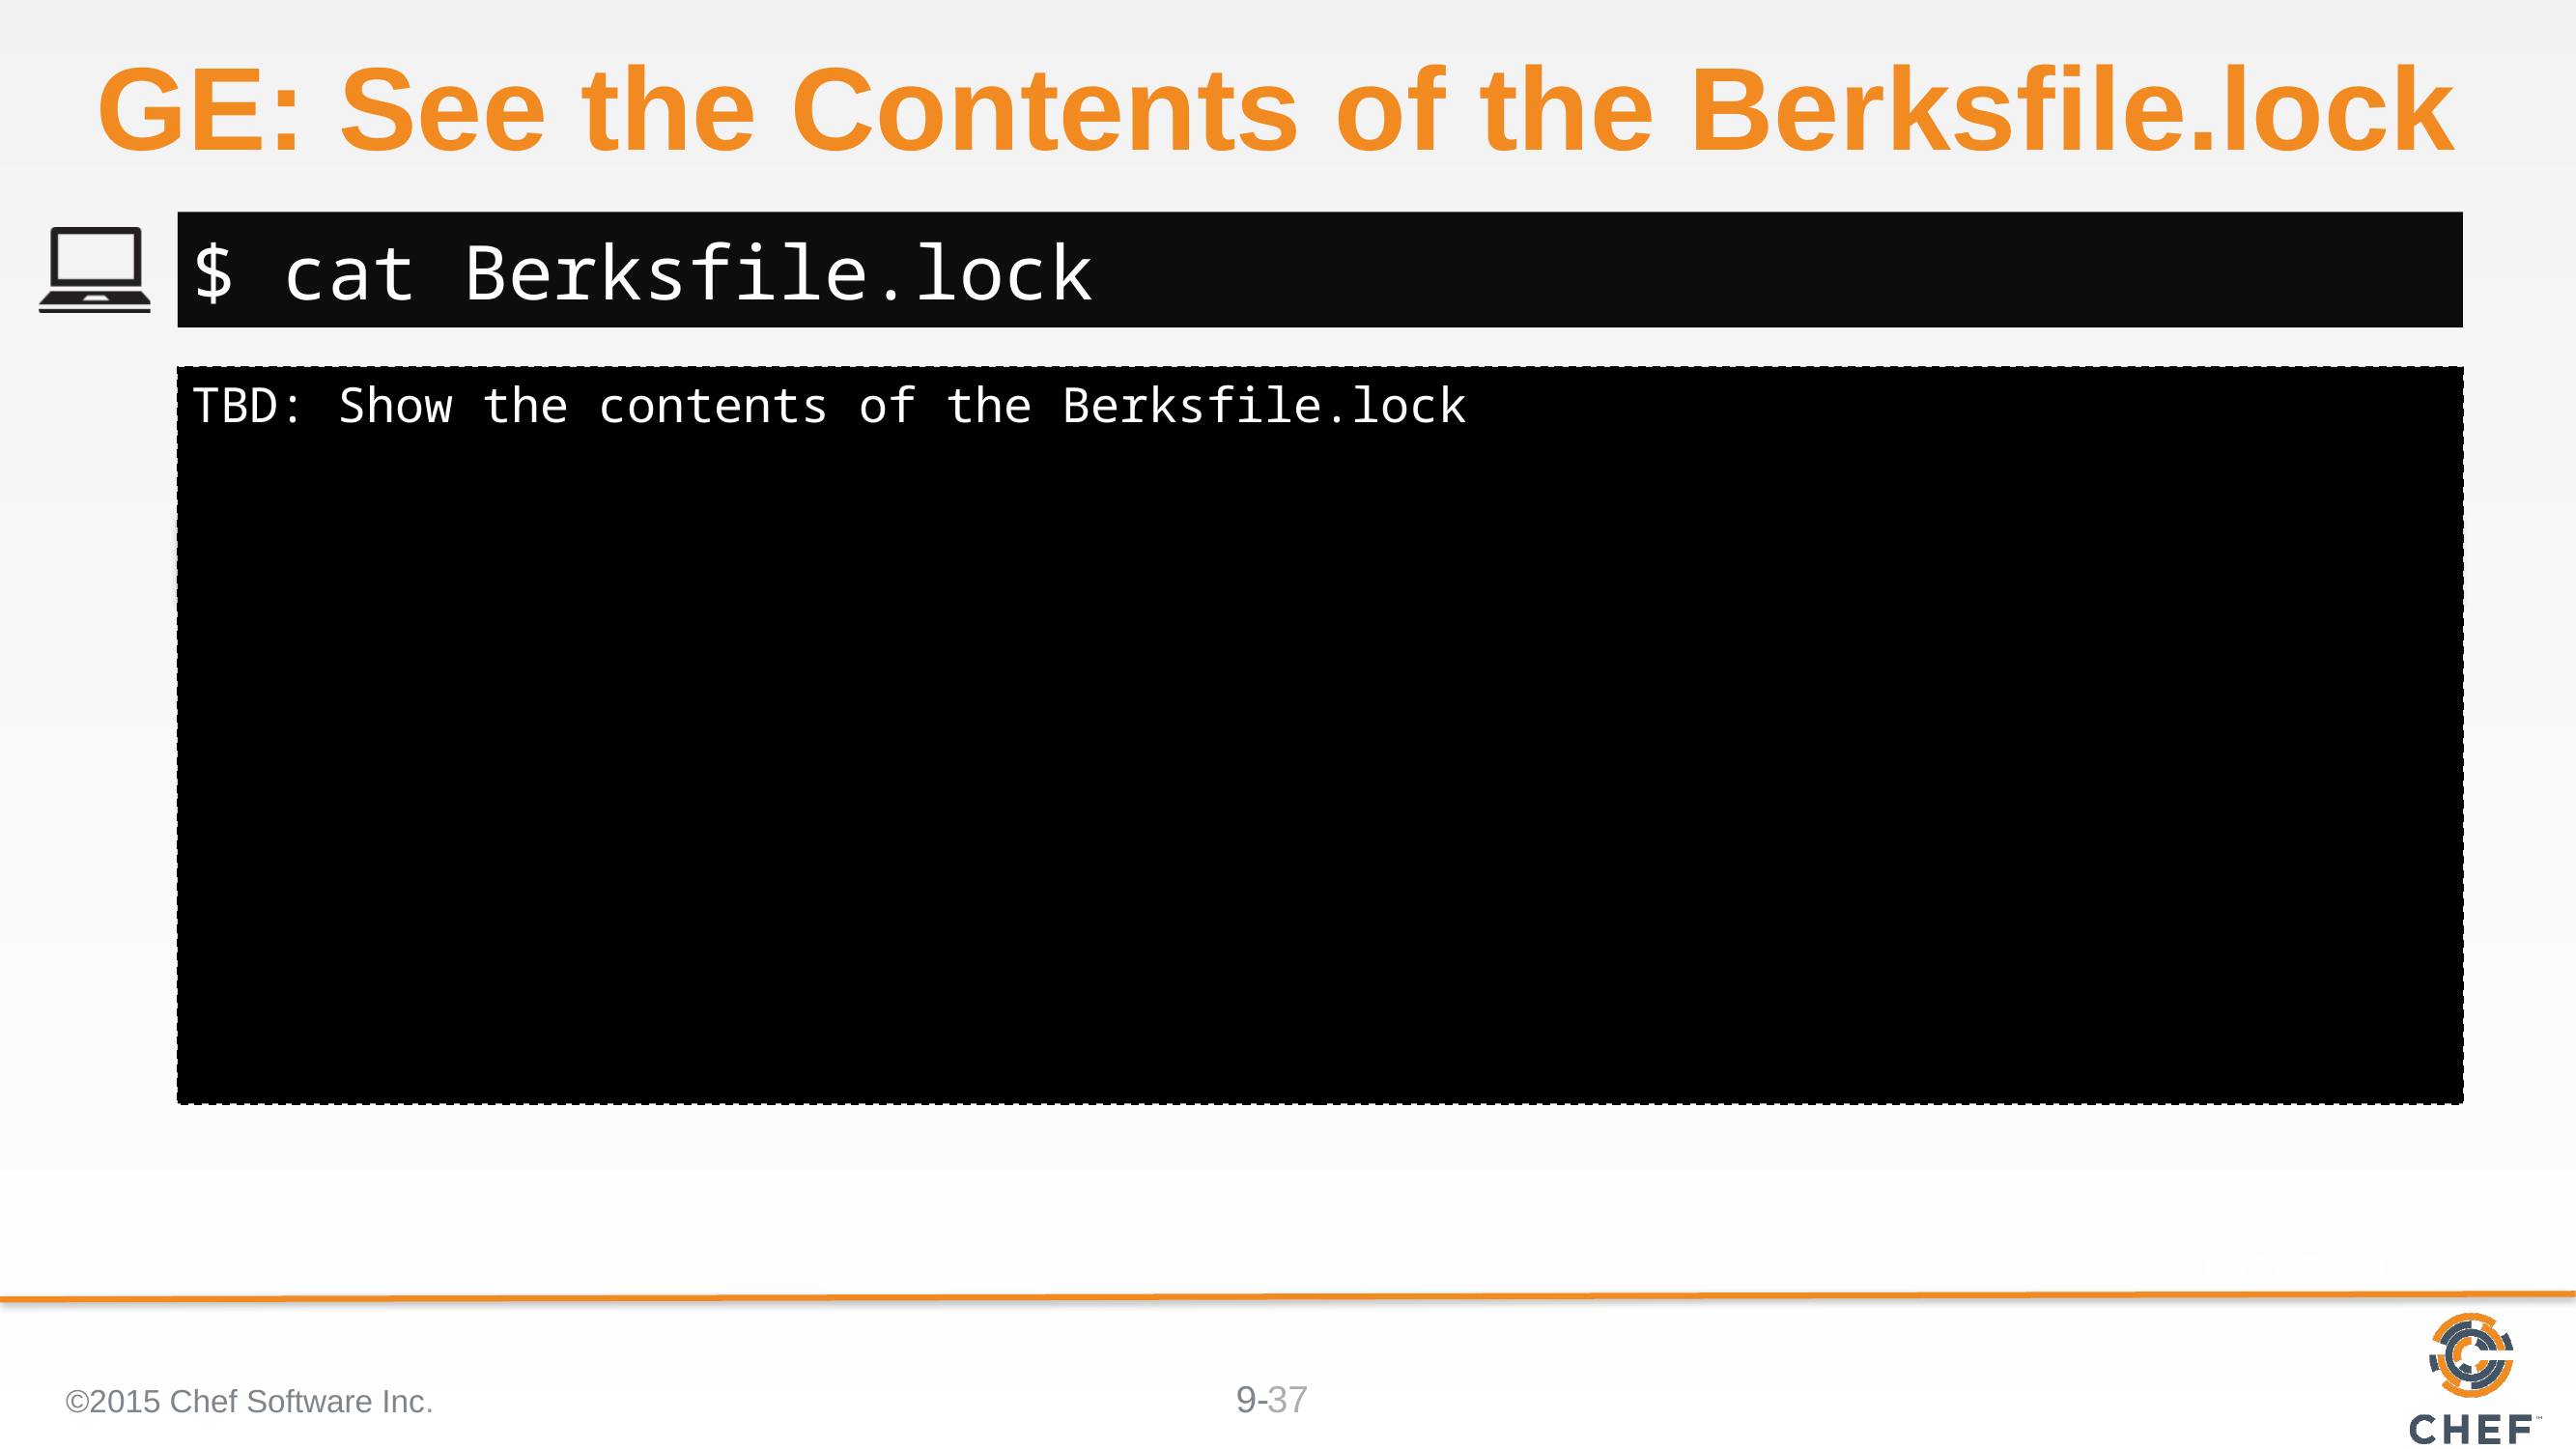

# GE: See the Contents of the Berksfile.lock
$ cat Berksfile.lock
TBD: Show the contents of the Berksfile.lock
©2015 Chef Software Inc.
37